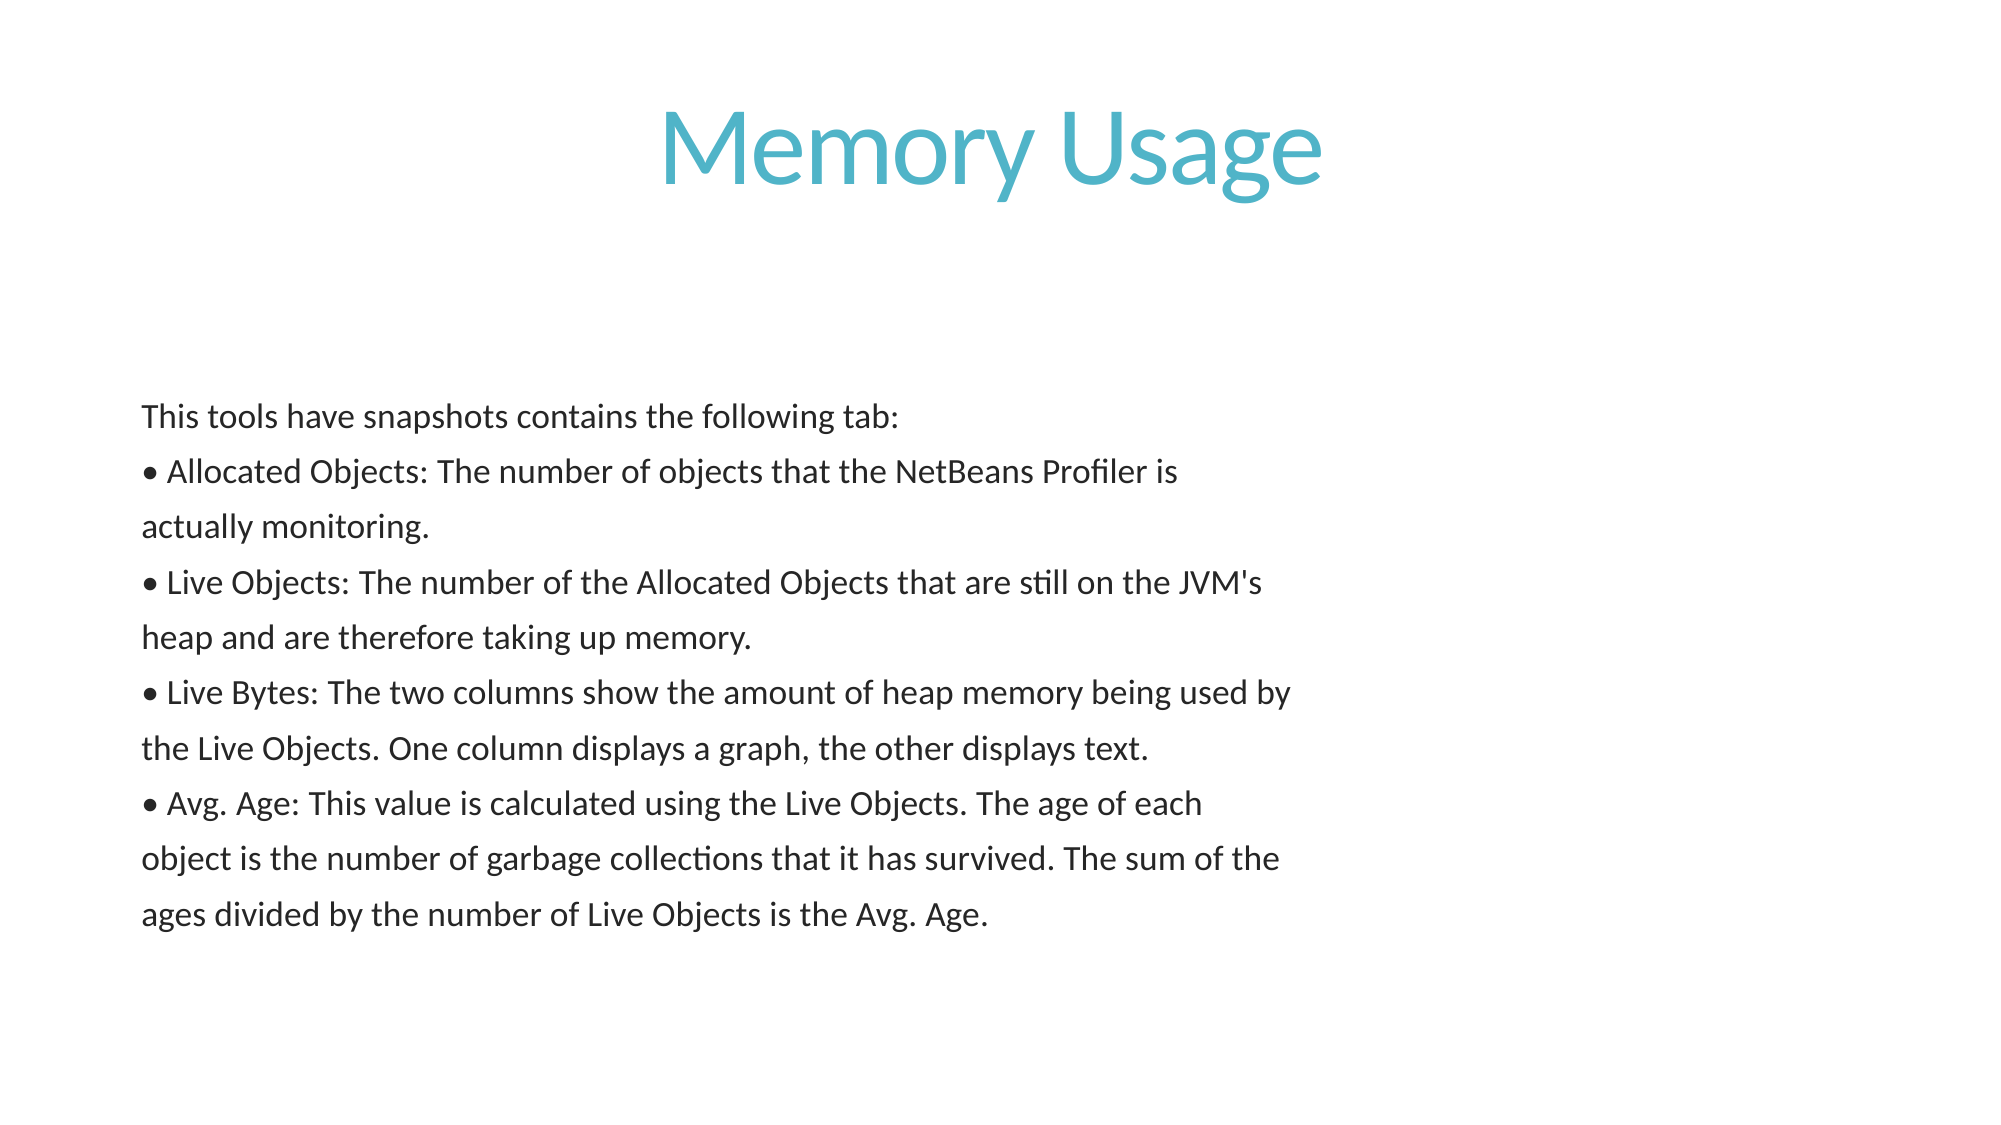

# Memory Usage

This tools have snapshots contains the following tab:
• Allocated Objects: The number of objects that the NetBeans Profiler is
actually monitoring.
• Live Objects: The number of the Allocated Objects that are still on the JVM's
heap and are therefore taking up memory.
• Live Bytes: The two columns show the amount of heap memory being used by
the Live Objects. One column displays a graph, the other displays text.
• Avg. Age: This value is calculated using the Live Objects. The age of each
object is the number of garbage collections that it has survived. The sum of the
ages divided by the number of Live Objects is the Avg. Age.